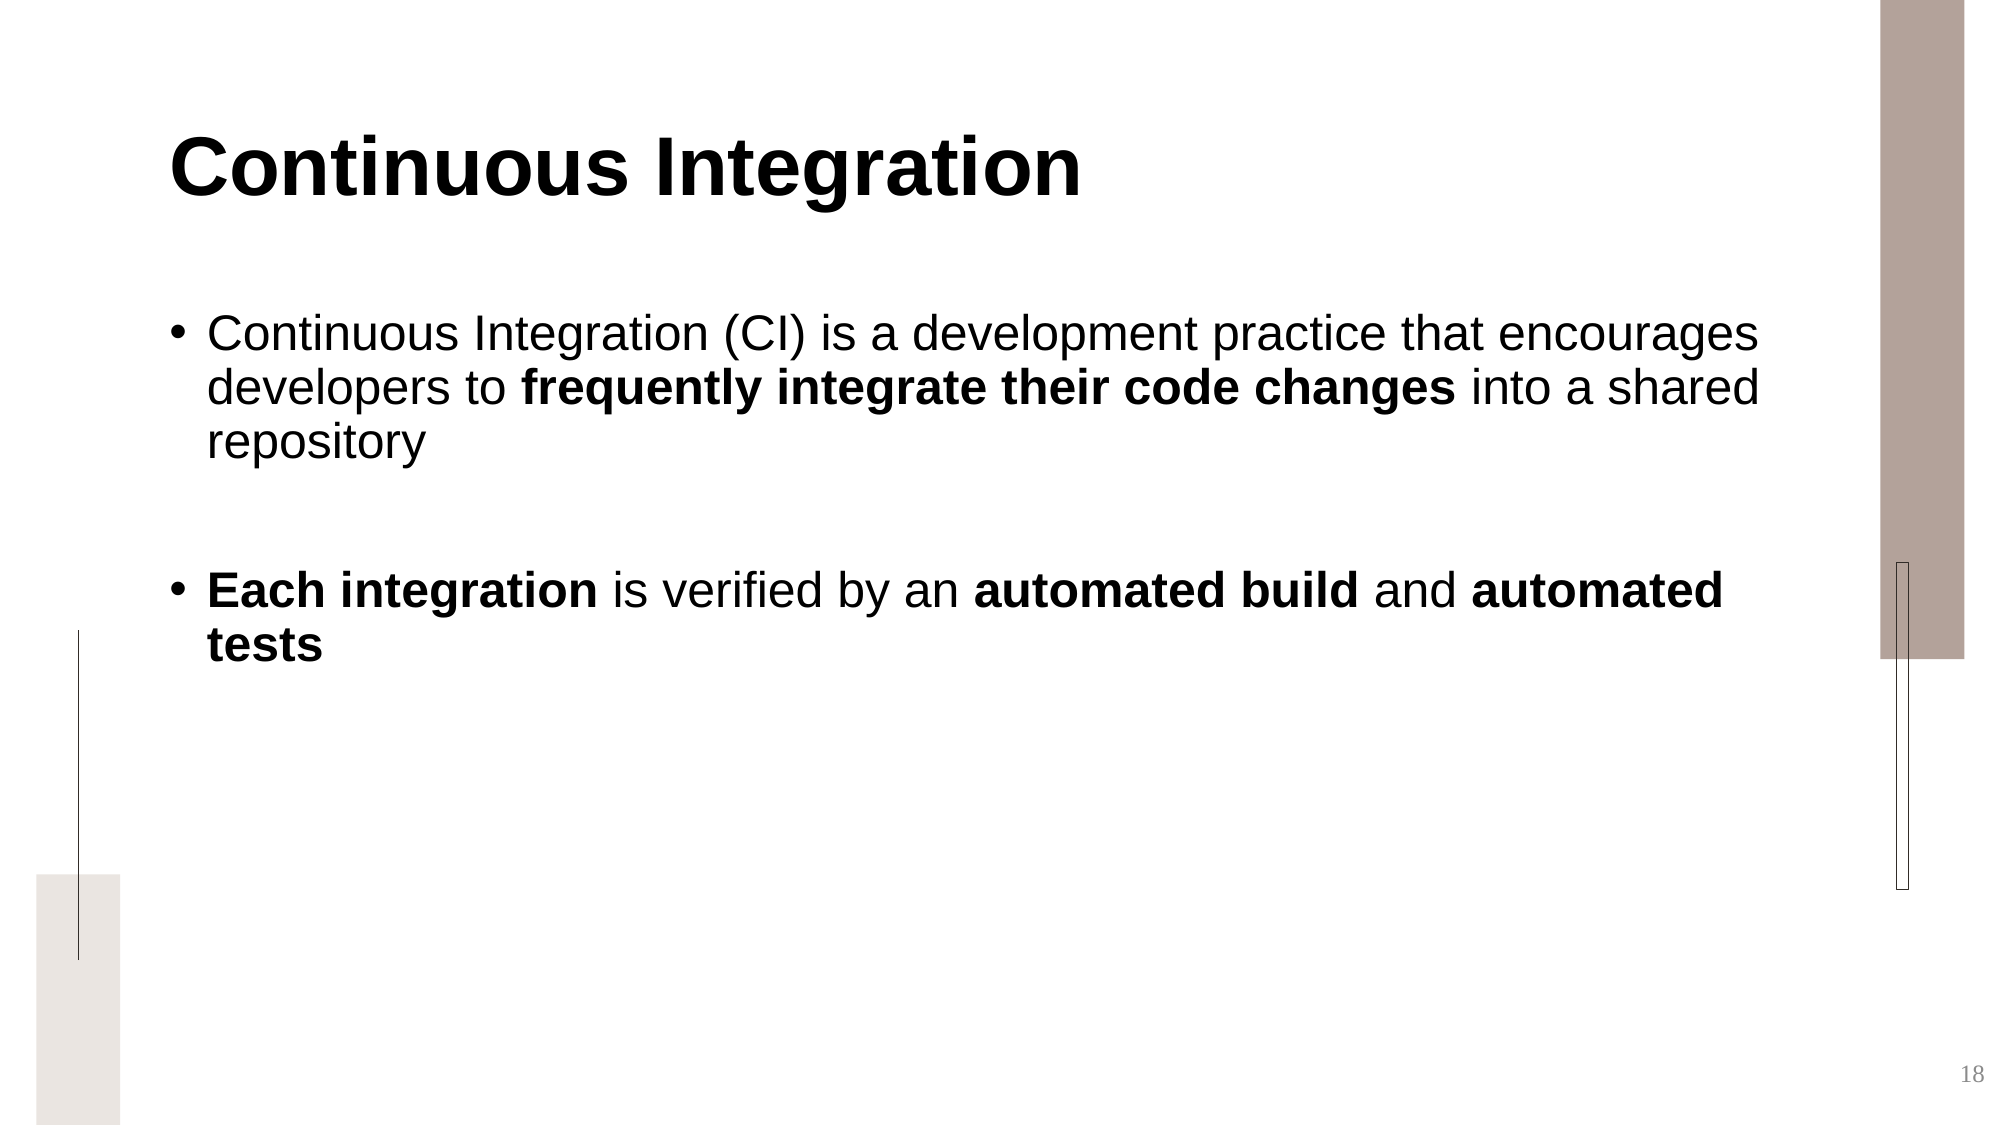

# Continuous Integration
Continuous Integration (CI) is a development practice that encourages developers to frequently integrate their code changes into a shared repository

Each integration is verified by an automated build and automated tests
18